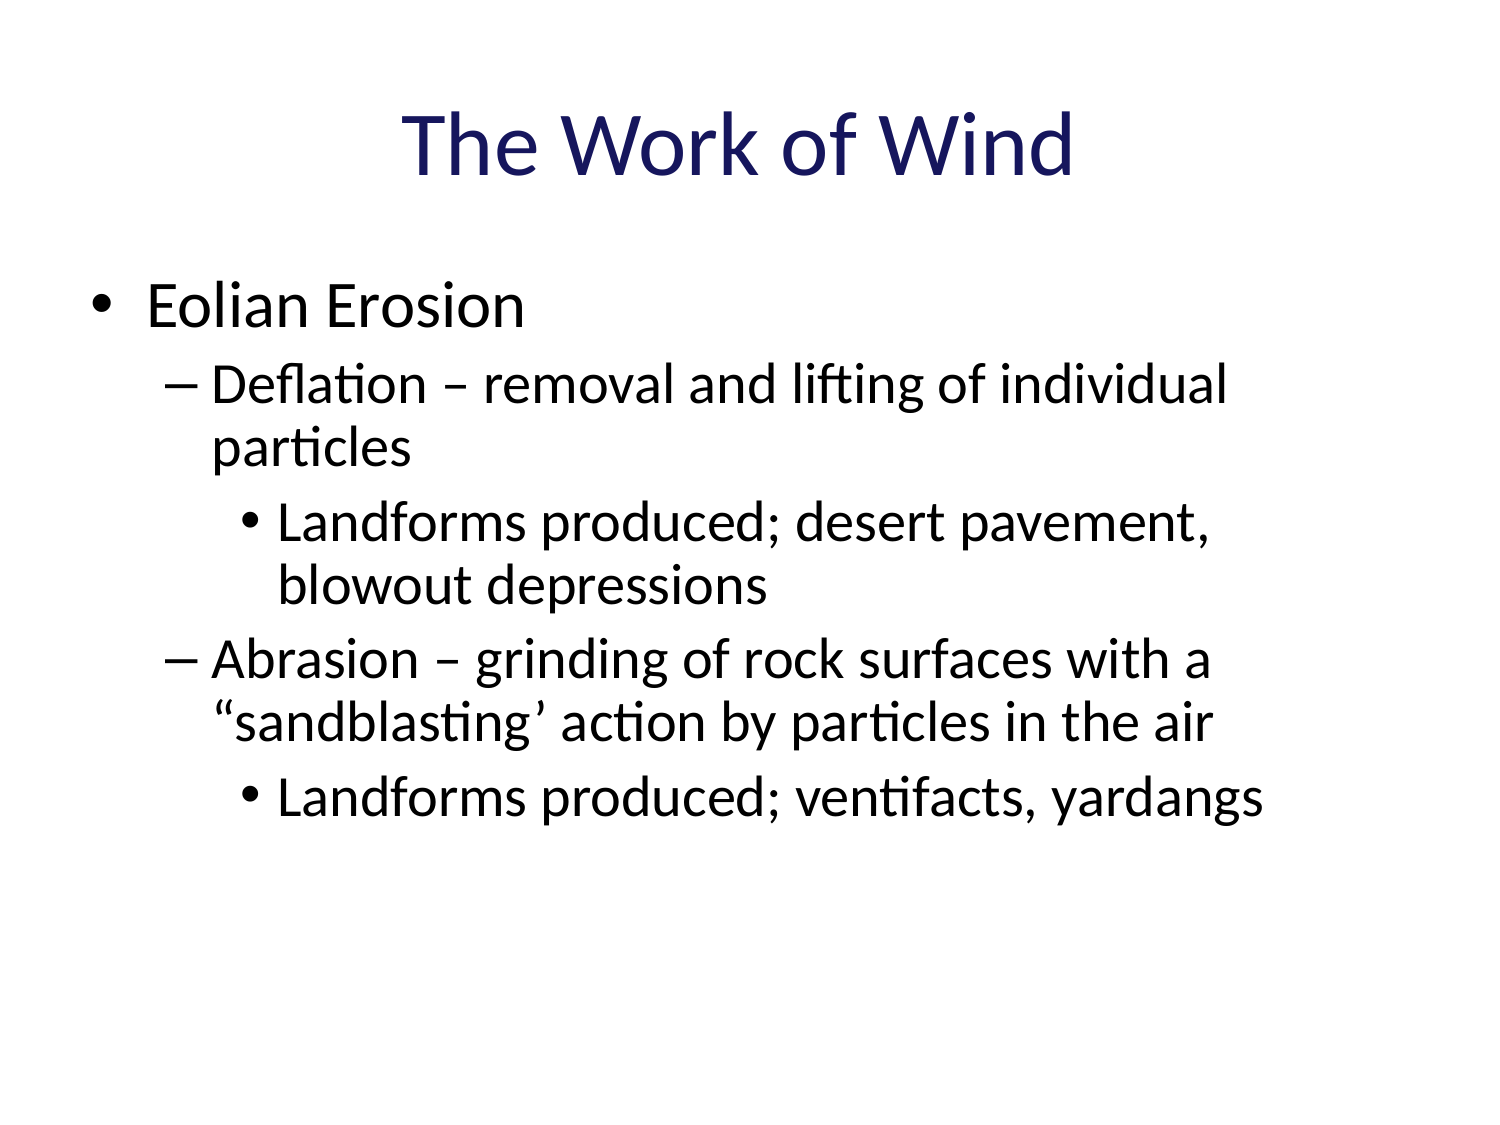

# The Work of Wind
Eolian Erosion
Deflation – removal and lifting of individual particles
Landforms produced; desert pavement, blowout depressions
Abrasion – grinding of rock surfaces with a “sandblasting’ action by particles in the air
Landforms produced; ventifacts, yardangs